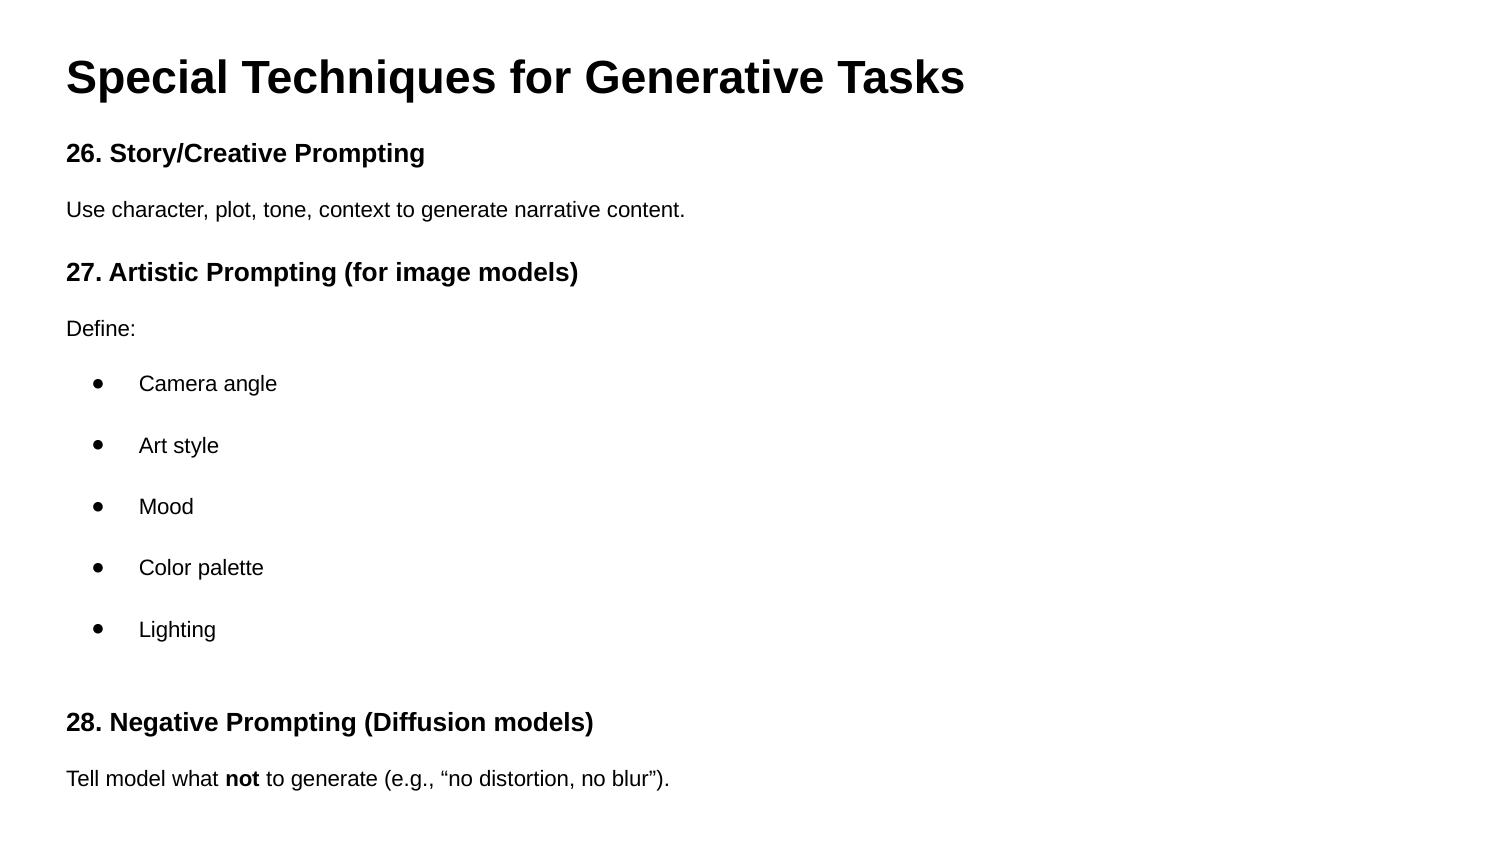

Special Techniques for Generative Tasks
26. Story/Creative Prompting
Use character, plot, tone, context to generate narrative content.
27. Artistic Prompting (for image models)
Define:
Camera angle
Art style
Mood
Color palette
Lighting
28. Negative Prompting (Diffusion models)
Tell model what not to generate (e.g., “no distortion, no blur”).